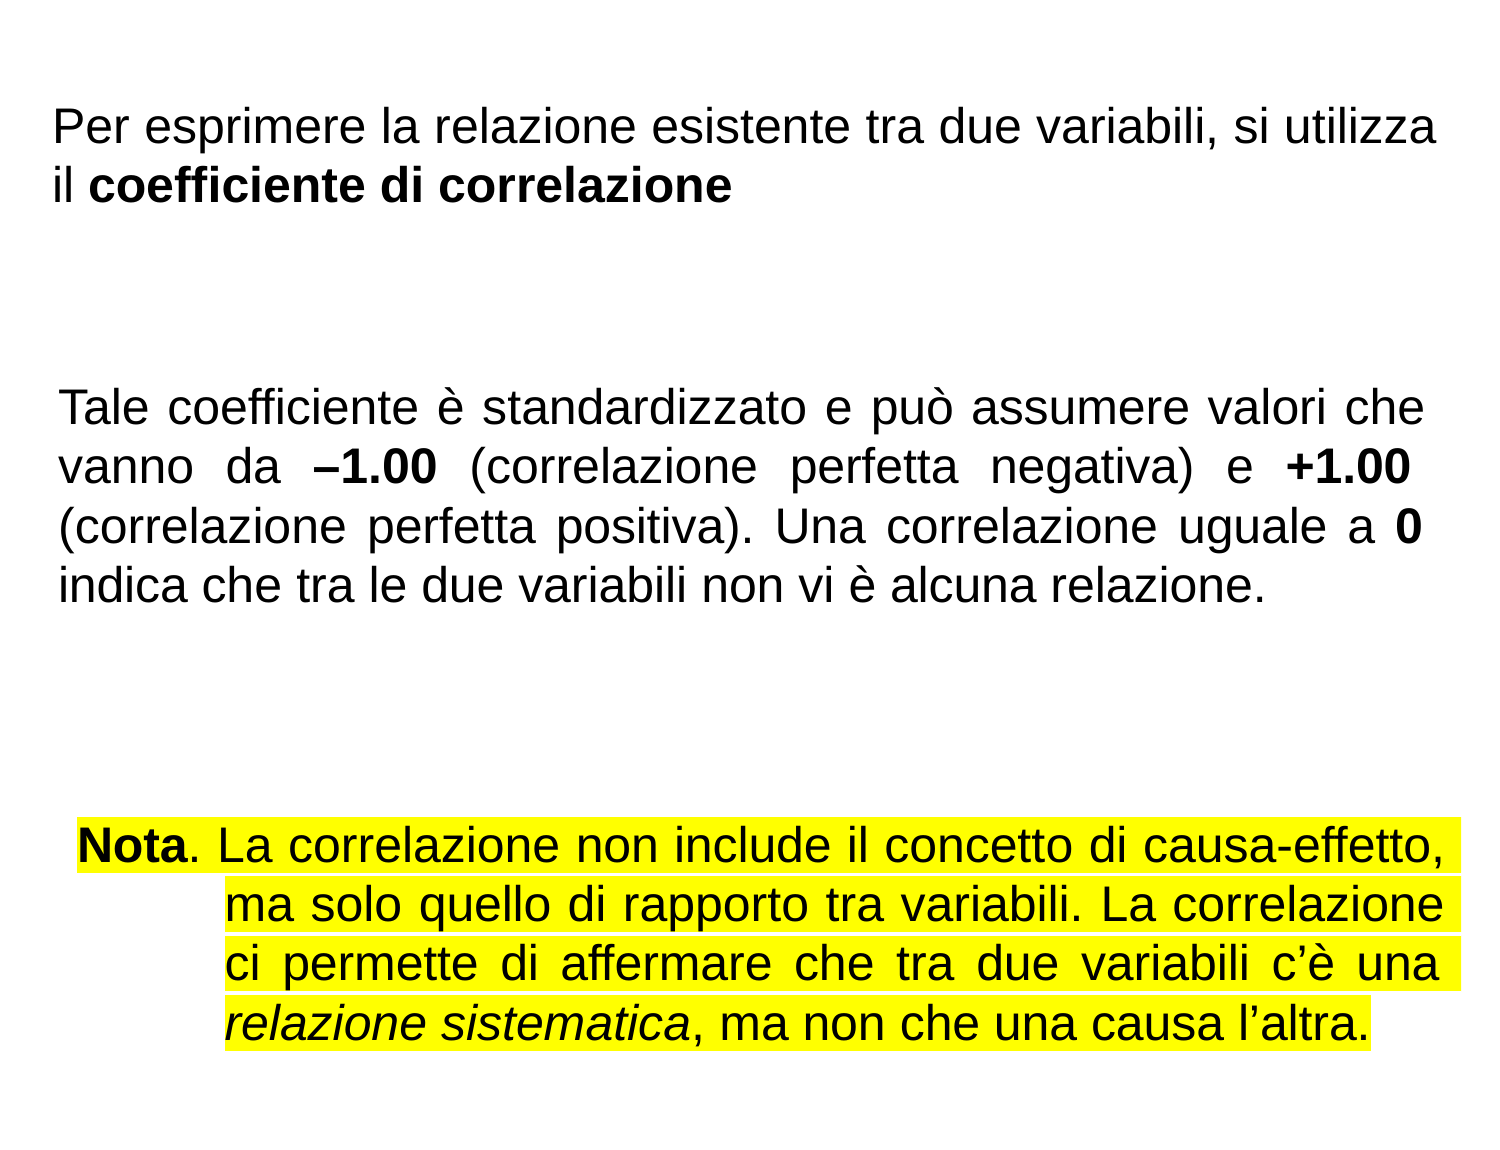

Per esprimere la relazione esistente tra due variabili, si utilizza il coefficiente di correlazione

Tale coefficiente è standardizzato e può assumere valori che  vanno da –1.00 (correlazione perfetta negativa) e +1.00  (correlazione perfetta positiva). Una correlazione uguale a 0  indica che tra le due variabili non vi è alcuna relazione.
Nota. La correlazione non include il concetto di causa-effetto,  ma solo quello di rapporto tra variabili. La correlazione  ci permette di affermare che tra due variabili c’è una  relazione sistematica, ma non che una causa l’altra.